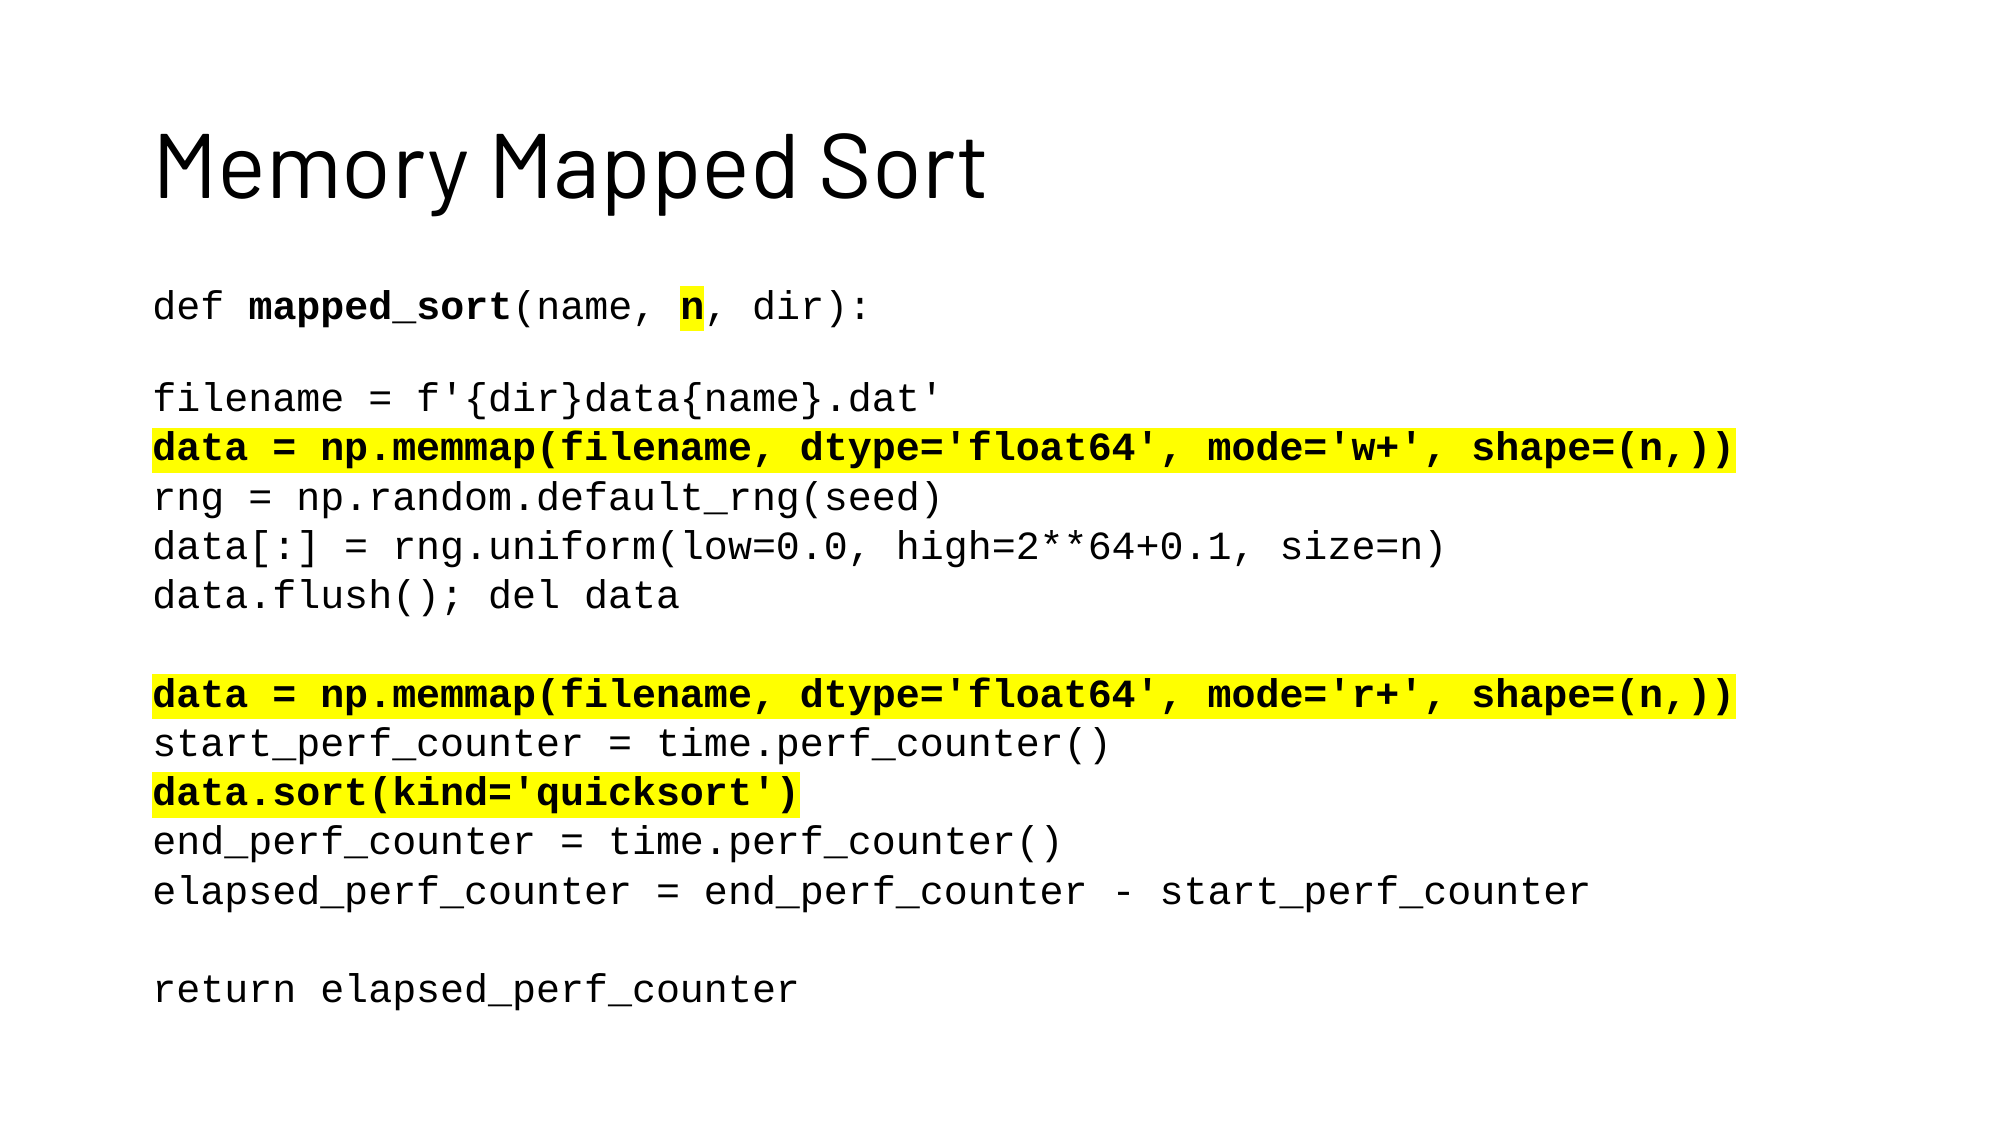

# Memory Mapped Sort
def mapped_sort(name, n, dir):
filename = f'{dir}data{name}.dat'
data = np.memmap(filename, dtype='float64', mode='w+', shape=(n,))
rng = np.random.default_rng(seed)
data[:] = rng.uniform(low=0.0, high=2**64+0.1, size=n)
data.flush(); del data

data = np.memmap(filename, dtype='float64', mode='r+', shape=(n,))
start_perf_counter = time.perf_counter()
data.sort(kind='quicksort')
end_perf_counter = time.perf_counter()
elapsed_perf_counter = end_perf_counter - start_perf_counter

return elapsed_perf_counter